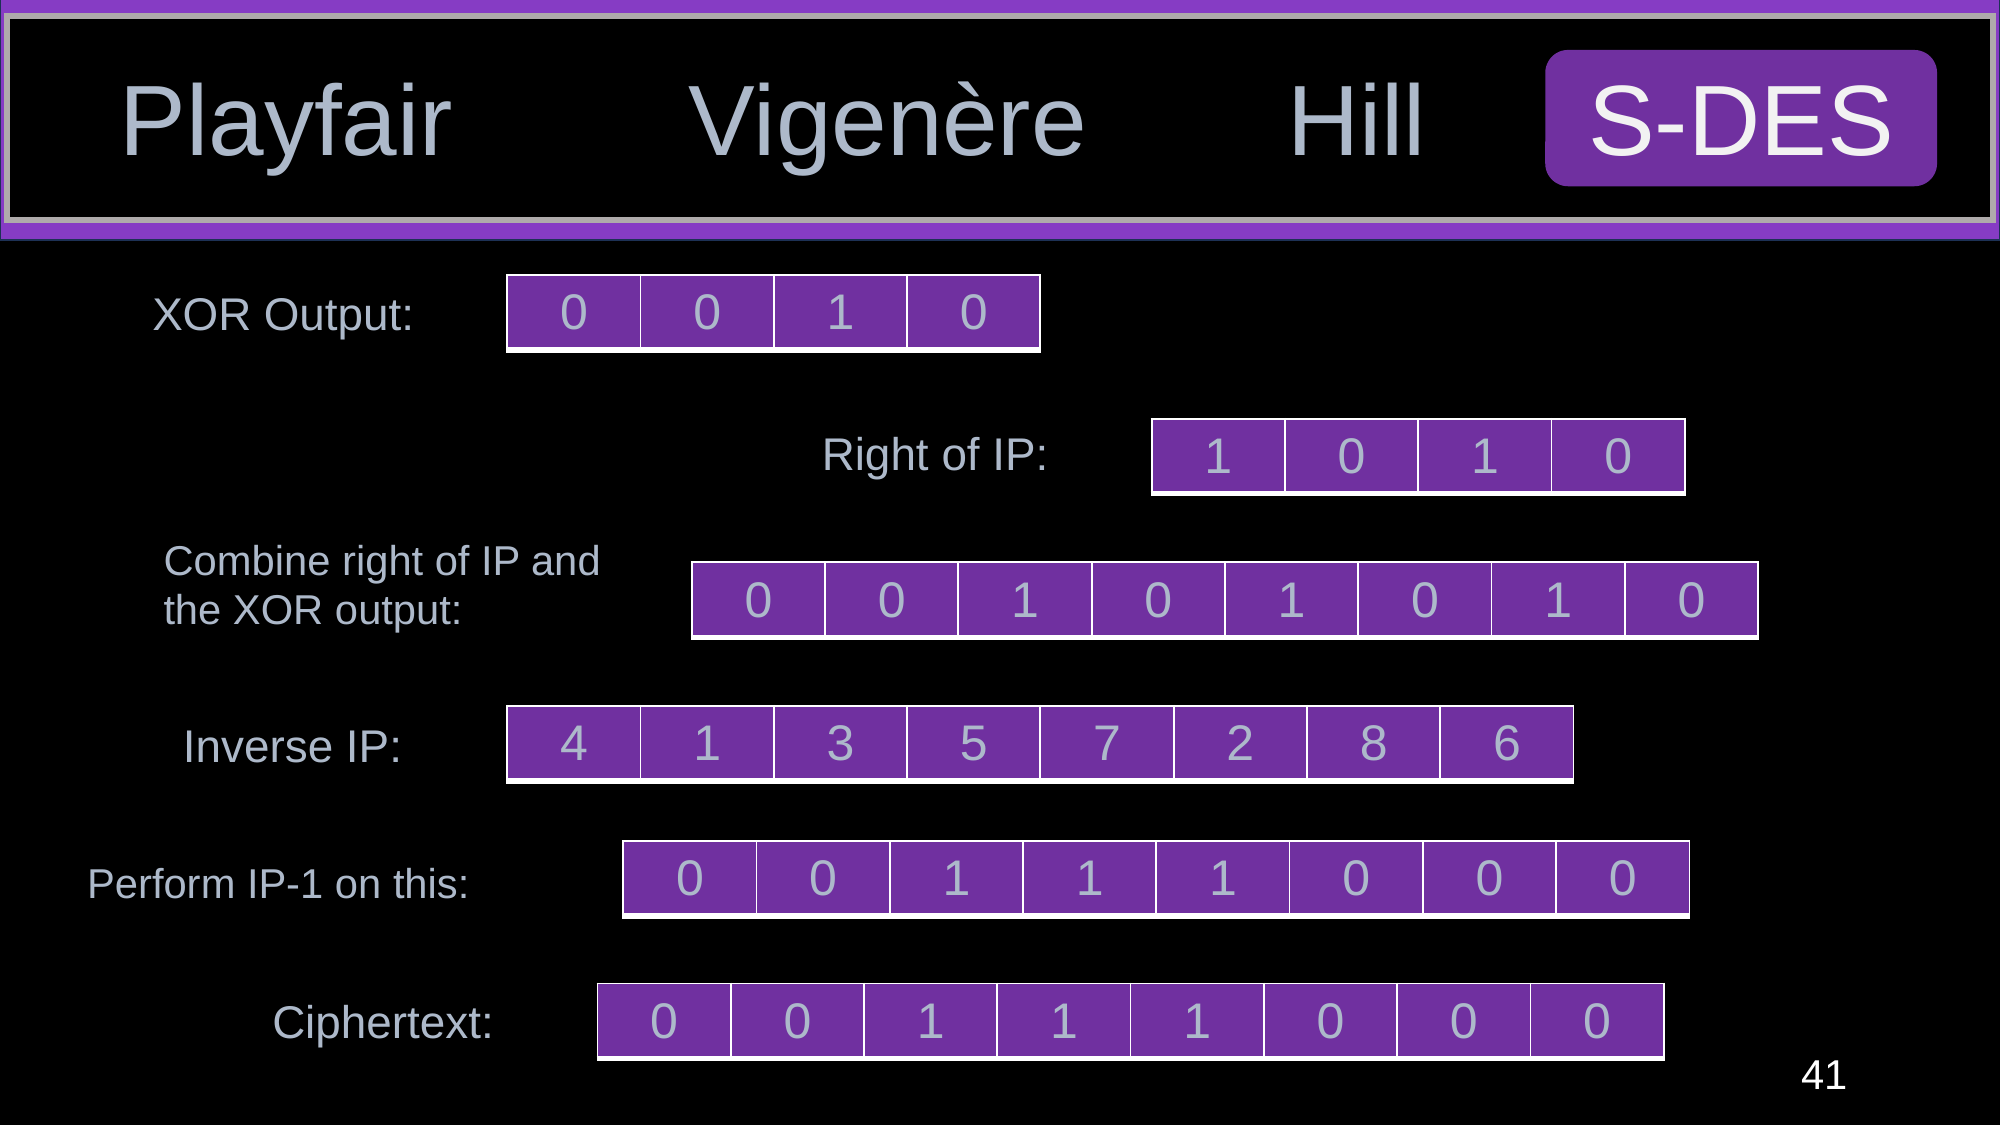

Playfair
Vigenère
Hill
S-DES

| 0 | 0 | 1 | 0 |
| --- | --- | --- | --- |
XOR Output:
I’m calling you
Right of IP:
| 1 | 0 | 1 | 0 |
| --- | --- | --- | --- |
Combine right of IP and the XOR output:
| 0 | 0 | 1 | 0 | 1 | 0 | 1 | 0 |
| --- | --- | --- | --- | --- | --- | --- | --- |
| 4 | 1 | 3 | 5 | 7 | 2 | 8 | 6 |
| --- | --- | --- | --- | --- | --- | --- | --- |
Inverse IP:
| 0 | 0 | 1 | 1 | 1 | 0 | 0 | 0 |
| --- | --- | --- | --- | --- | --- | --- | --- |
Perform IP-1 on this:
| 0 | 0 | 1 | 1 | 1 | 0 | 0 | 0 |
| --- | --- | --- | --- | --- | --- | --- | --- |
 Ciphertext:
41